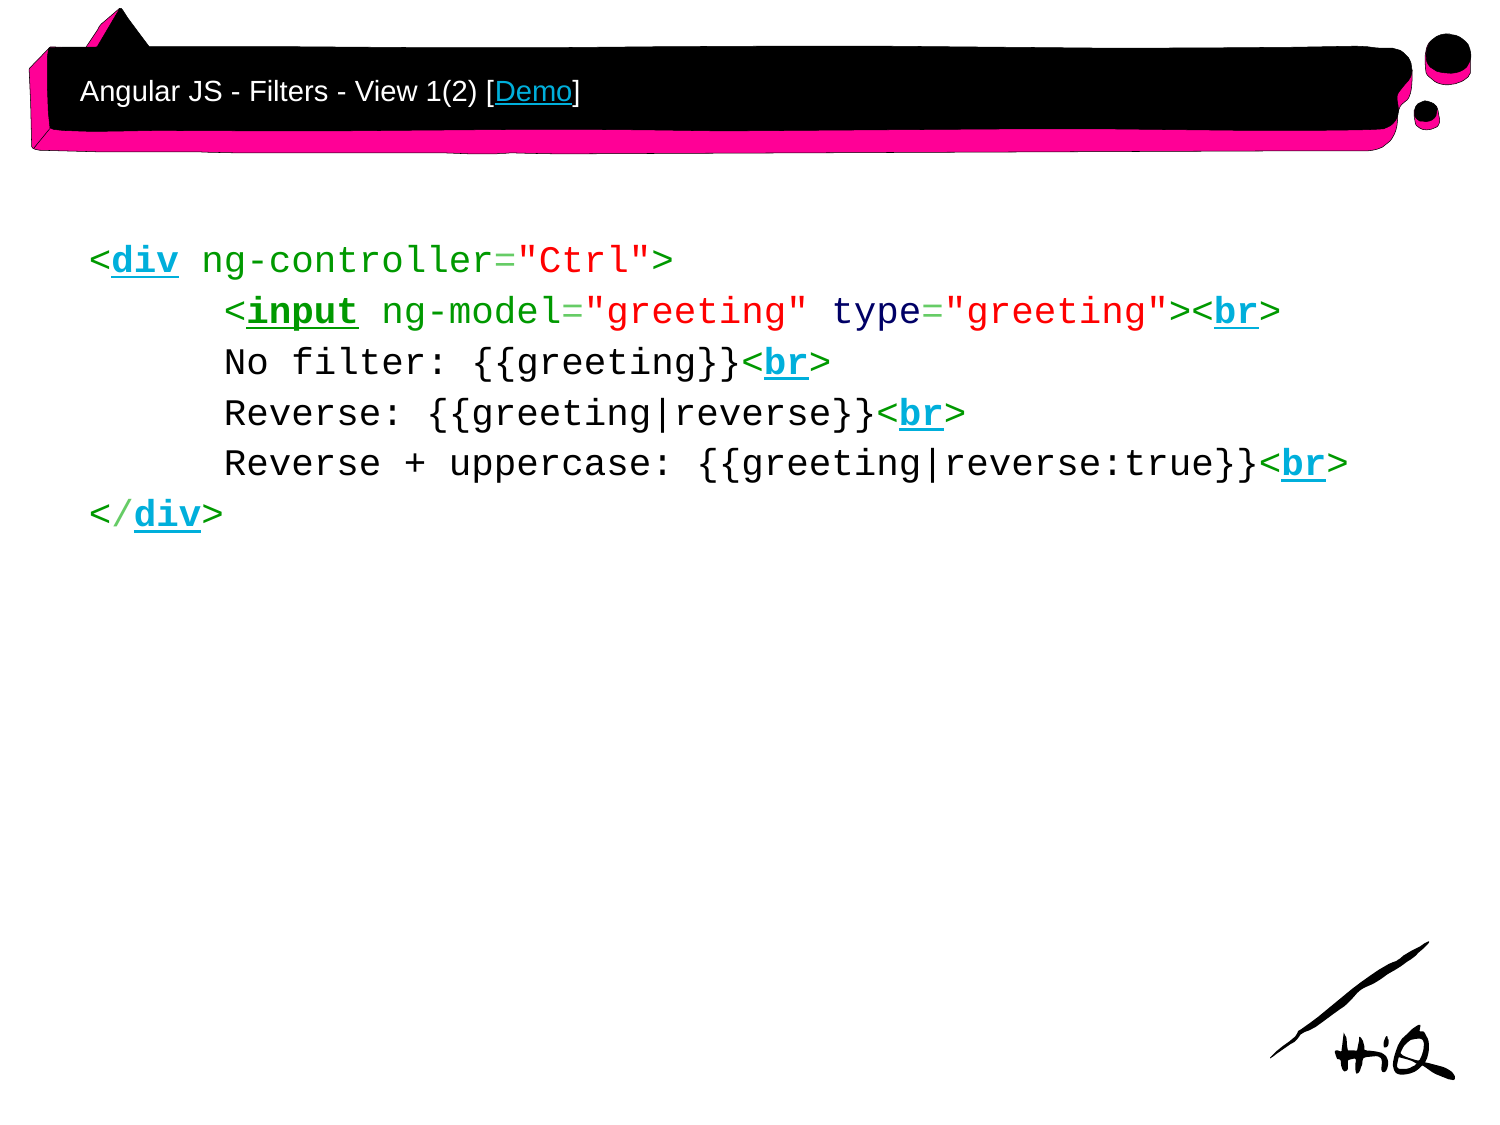

# Angular JS - Filters - View 1(2) [Demo]
<div ng-controller="Ctrl">
      <input ng-model="greeting" type="greeting"><br>
      No filter: {{greeting}}<br>
      Reverse: {{greeting|reverse}}<br>
      Reverse + uppercase: {{greeting|reverse:true}}<br>
</div>